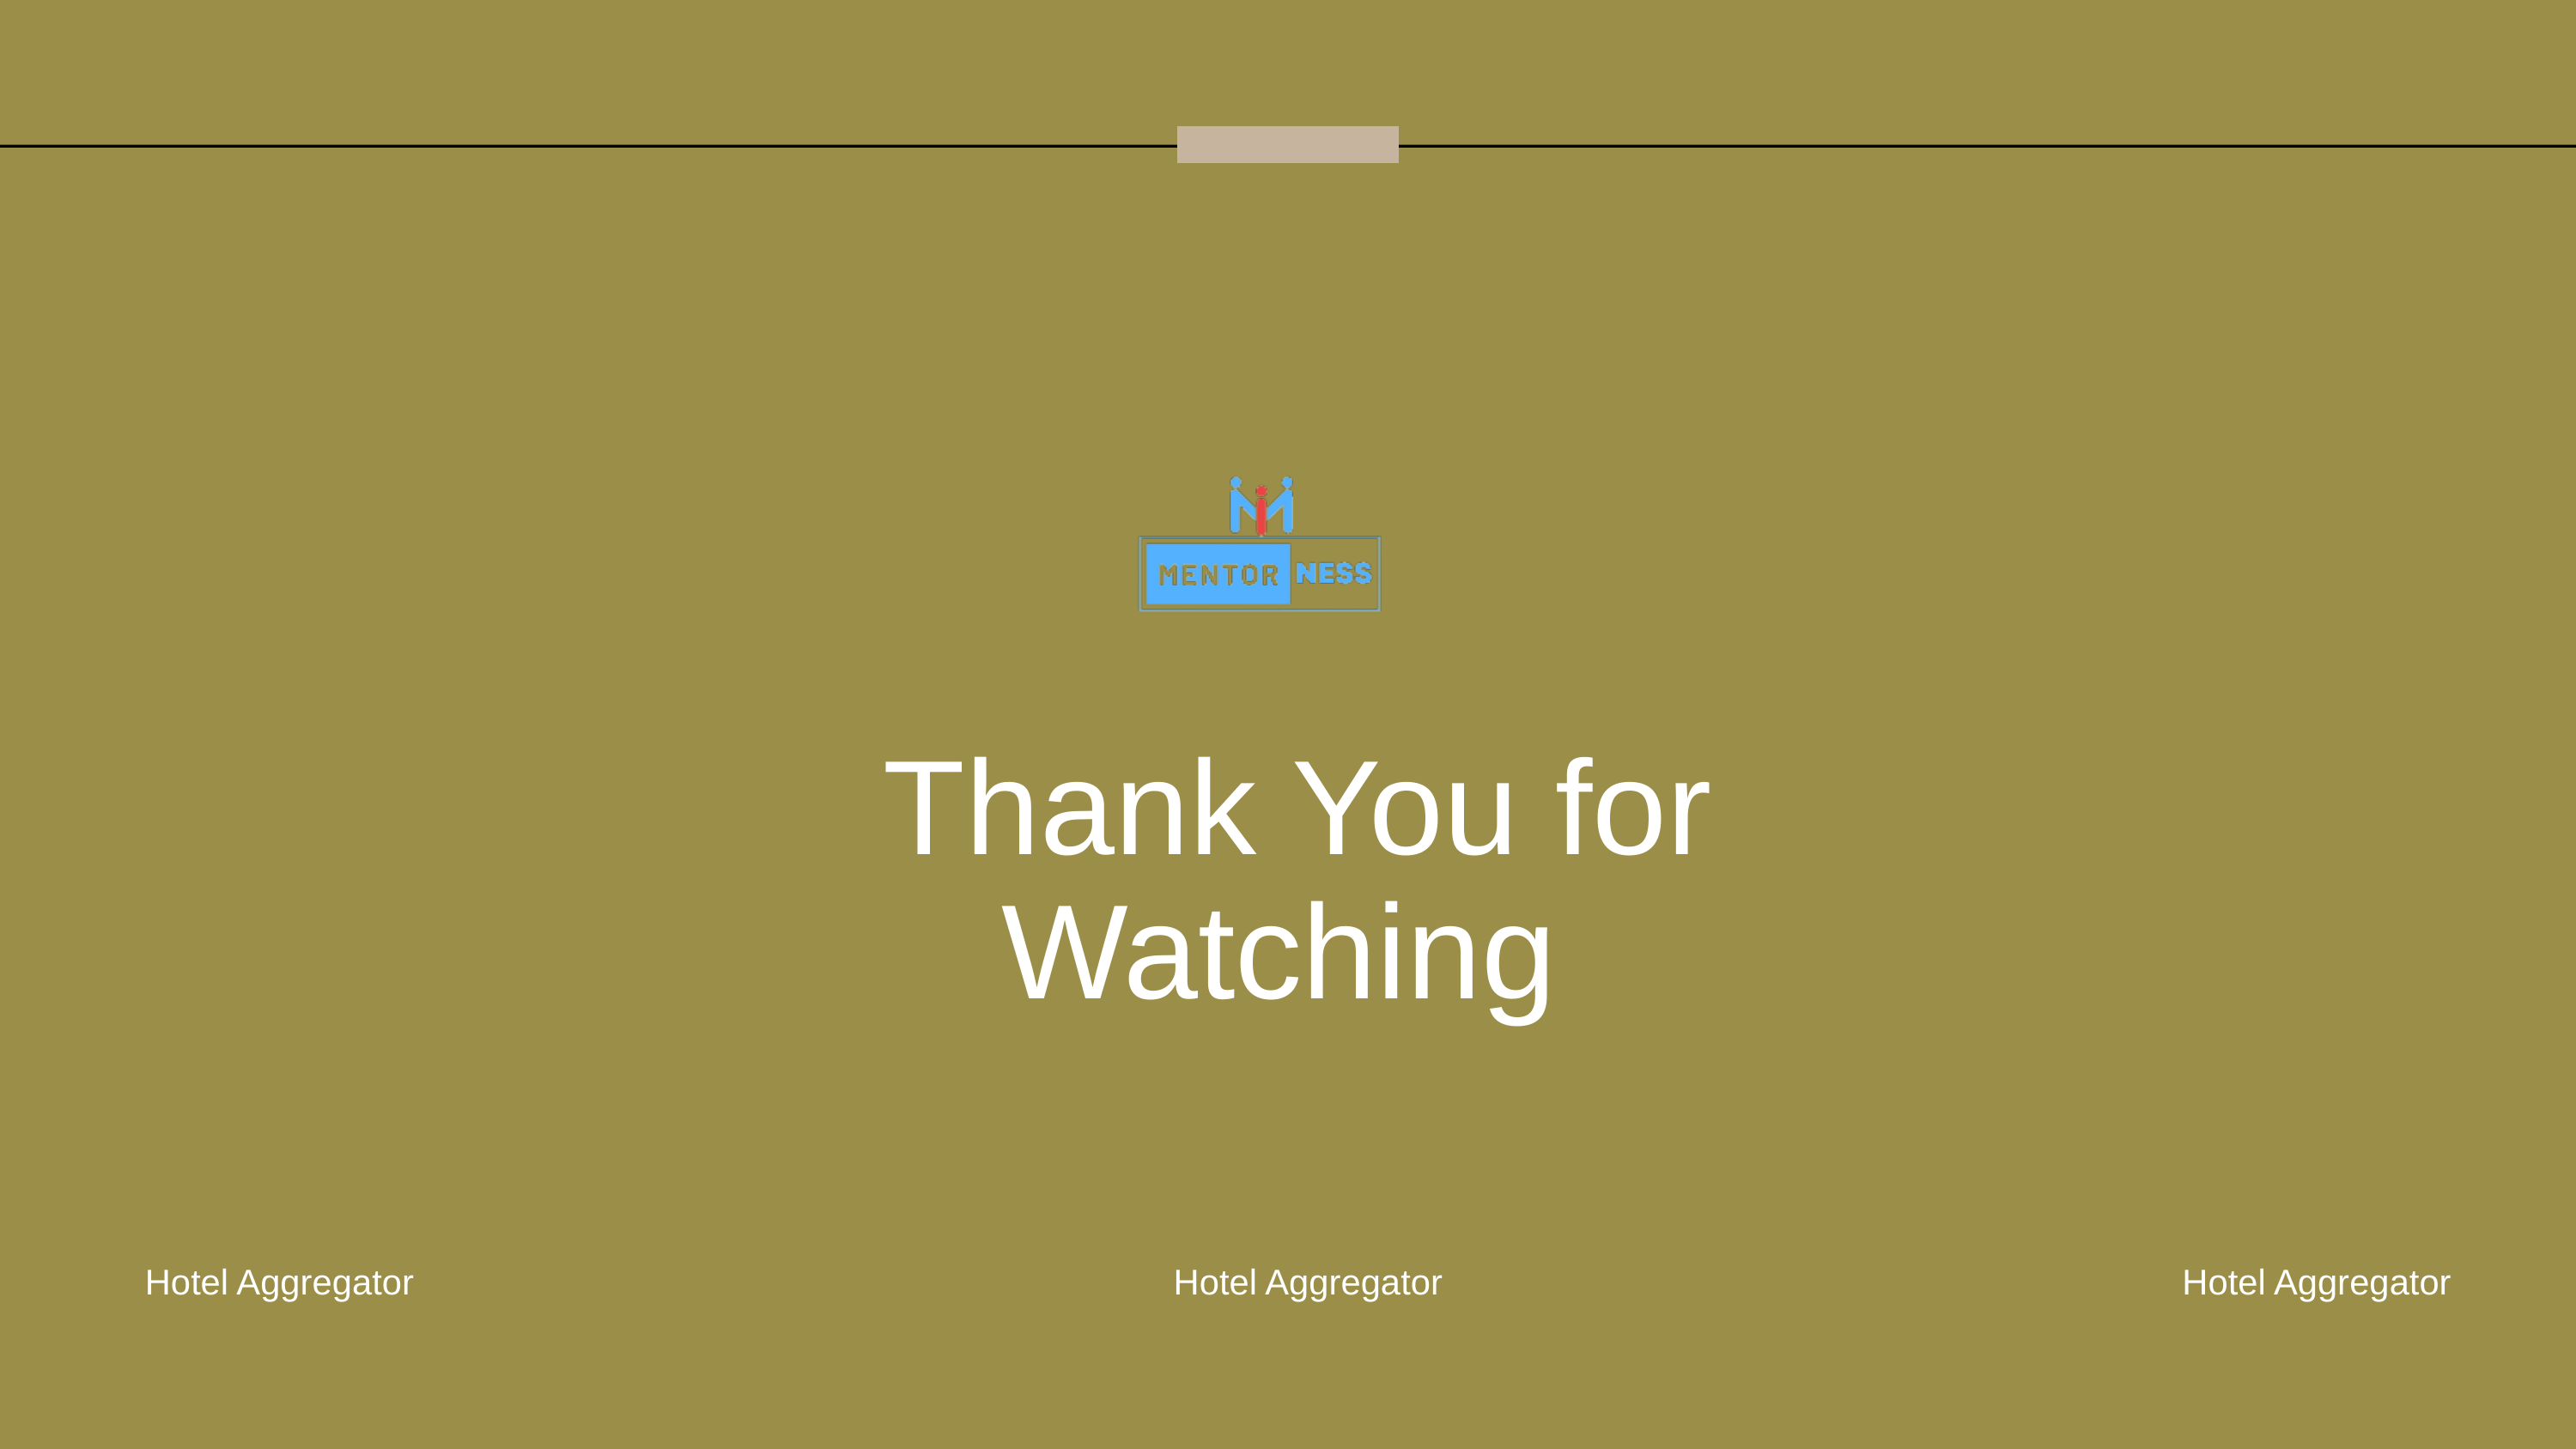

Thank You for Watching
Hotel Aggregator
Hotel Aggregator
Hotel Aggregator